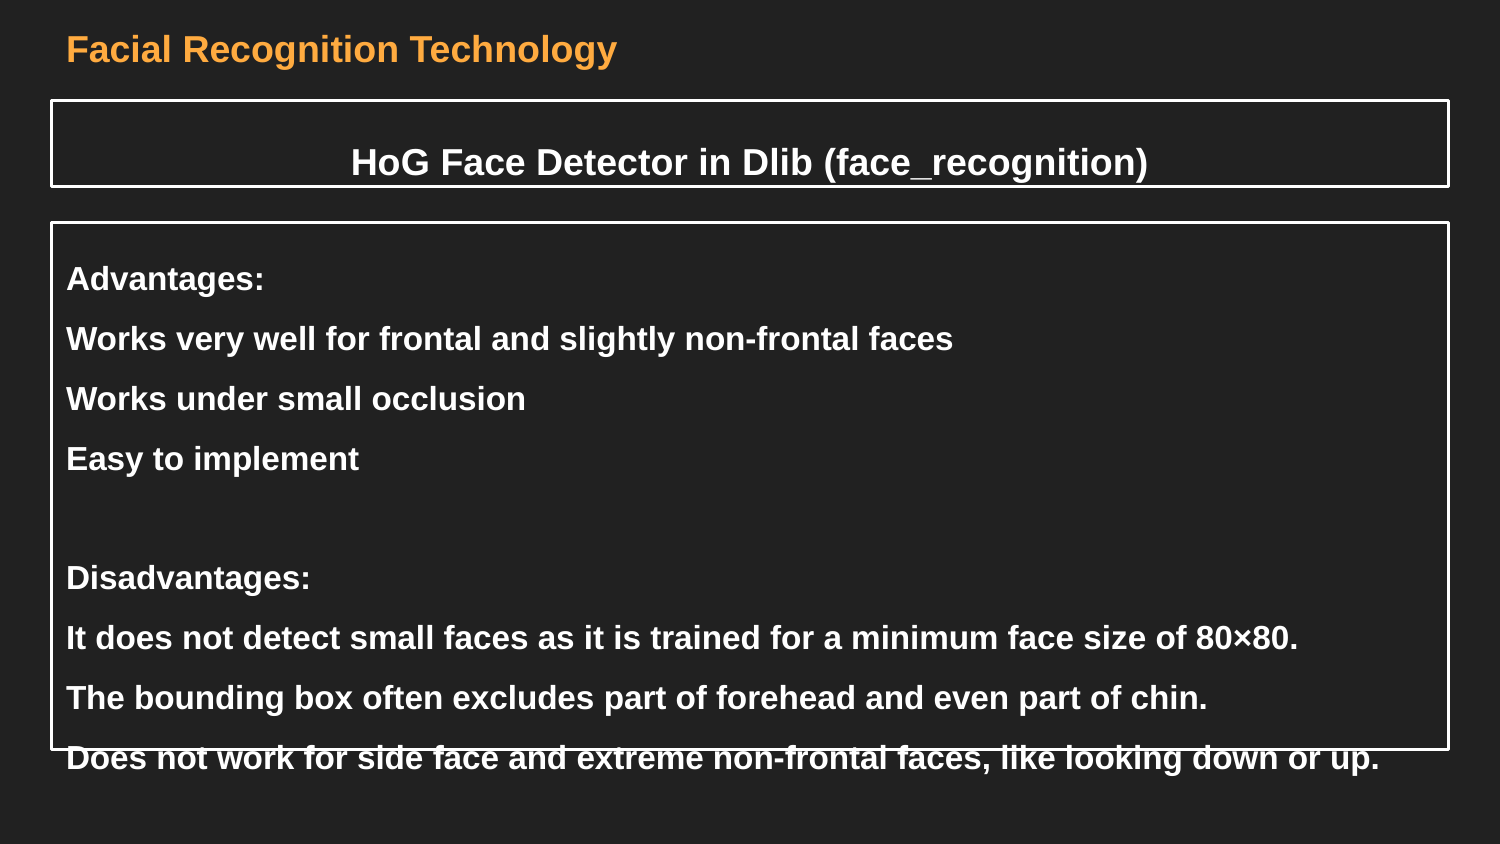

# Facial Recognition Technology
HoG Face Detector in Dlib (face_recognition)
Advantages:
Works very well for frontal and slightly non-frontal faces
Works under small occlusion
Easy to implement

Disadvantages:
It does not detect small faces as it is trained for a minimum face size of 80×80.
The bounding box often excludes part of forehead and even part of chin.
Does not work for side face and extreme non-frontal faces, like looking down or up.